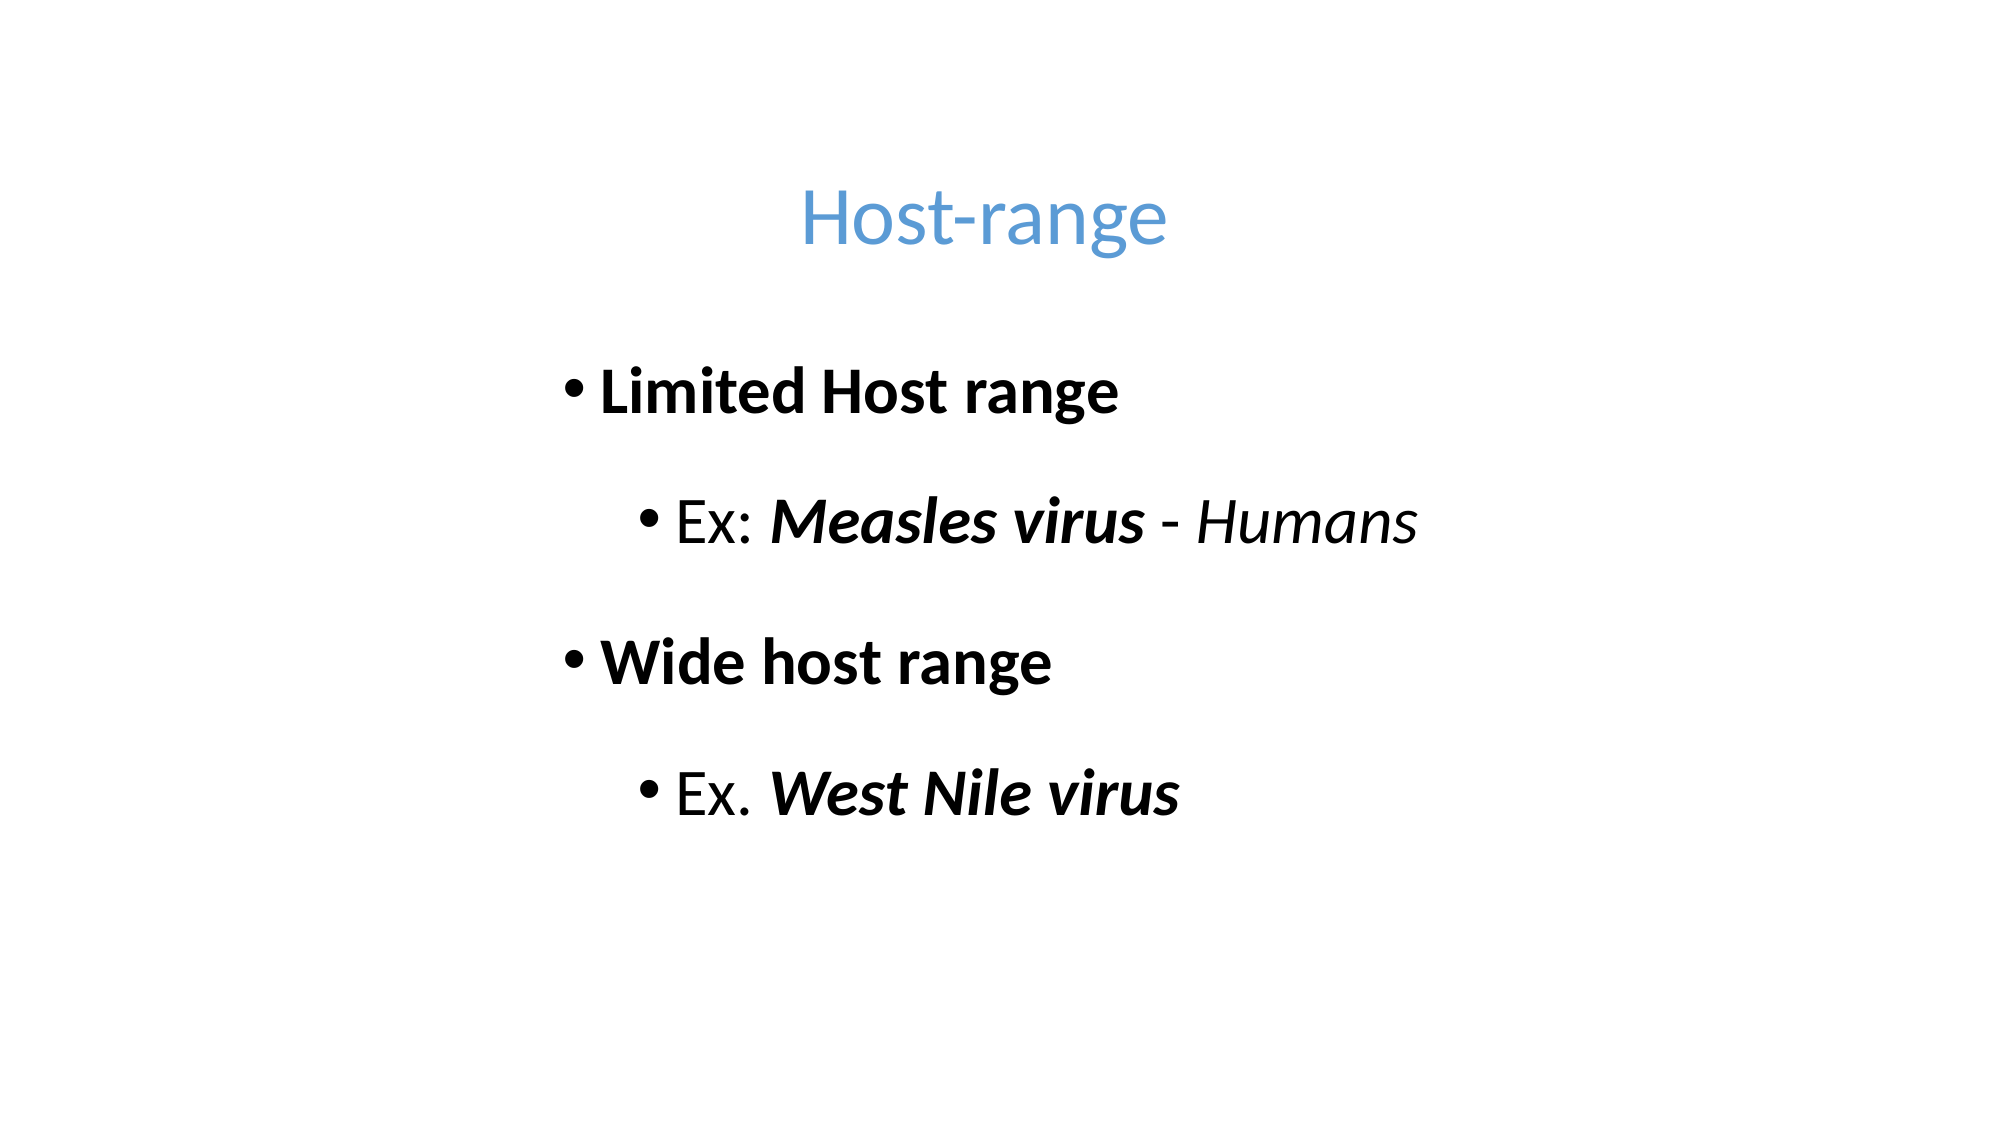

# Host-range
Limited Host range
Ex: Measles virus - Humans
Wide host range
Ex. West Nile virus